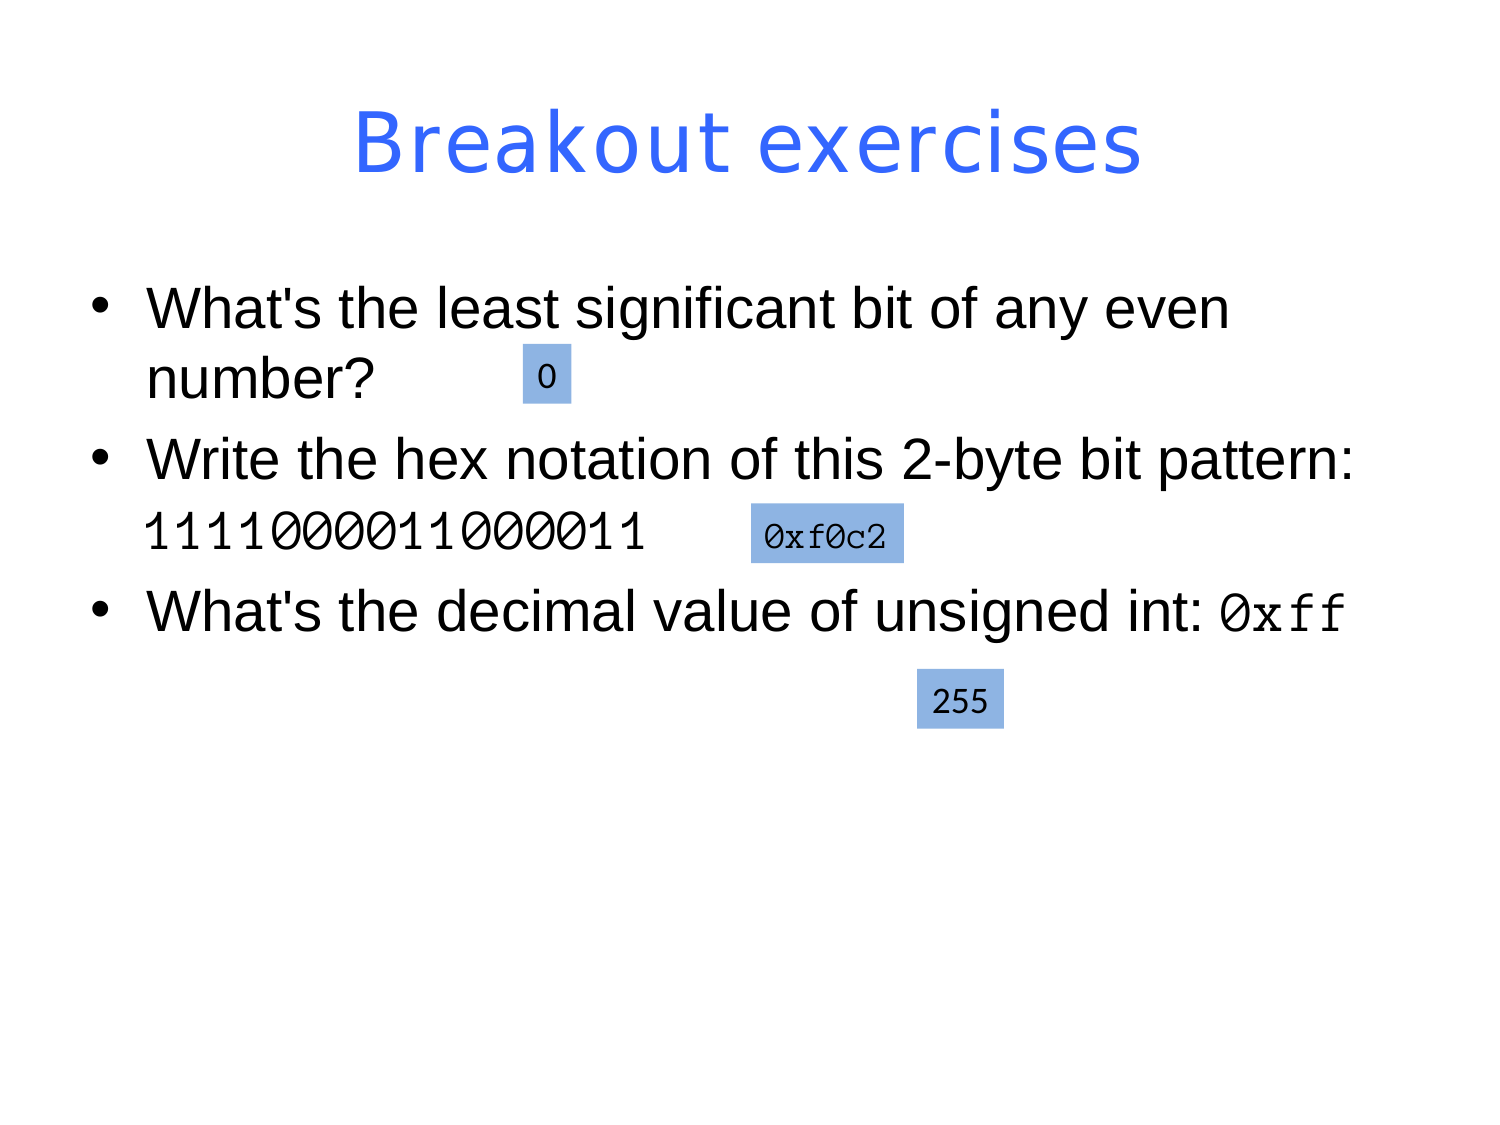

# Breakout exercises
What's the least significant bit of any even number?
Write the hex notation of this 2-byte bit pattern: 1111000011000011
What's the decimal value of unsigned int: 0xff
0
0xf0c2
255